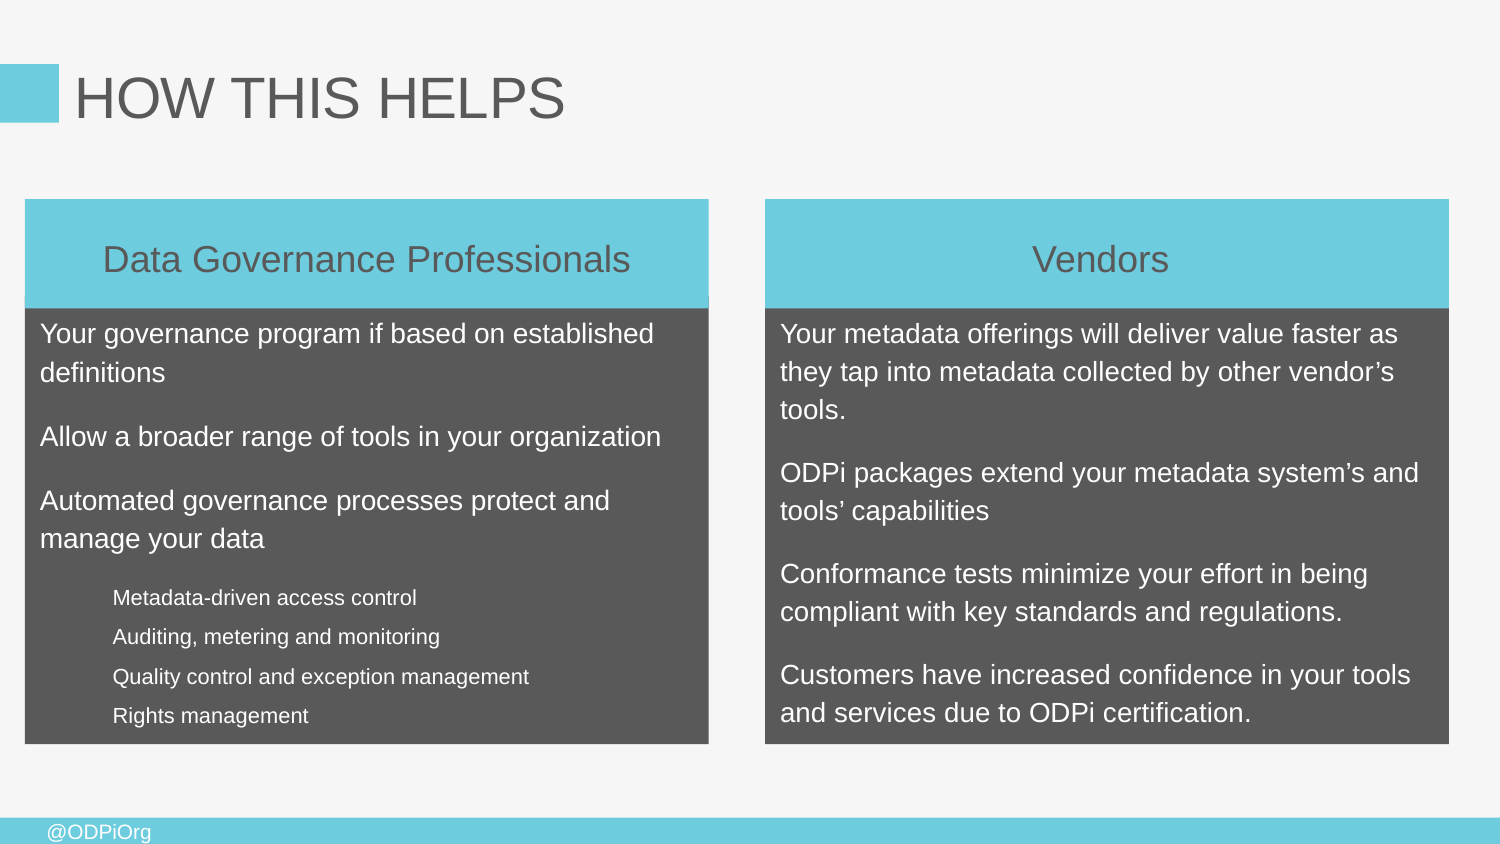

# HOW THIS HELPS
Data Governance Professionals
Vendors
Your governance program if based on established definitions
Allow a broader range of tools in your organization
Automated governance processes protect and manage your data
Metadata-driven access control
Auditing, metering and monitoring
Quality control and exception management
Rights management
Your metadata offerings will deliver value faster as they tap into metadata collected by other vendor’s tools.
ODPi packages extend your metadata system’s and tools’ capabilities
Conformance tests minimize your effort in being compliant with key standards and regulations.
Customers have increased confidence in your tools and services due to ODPi certification.